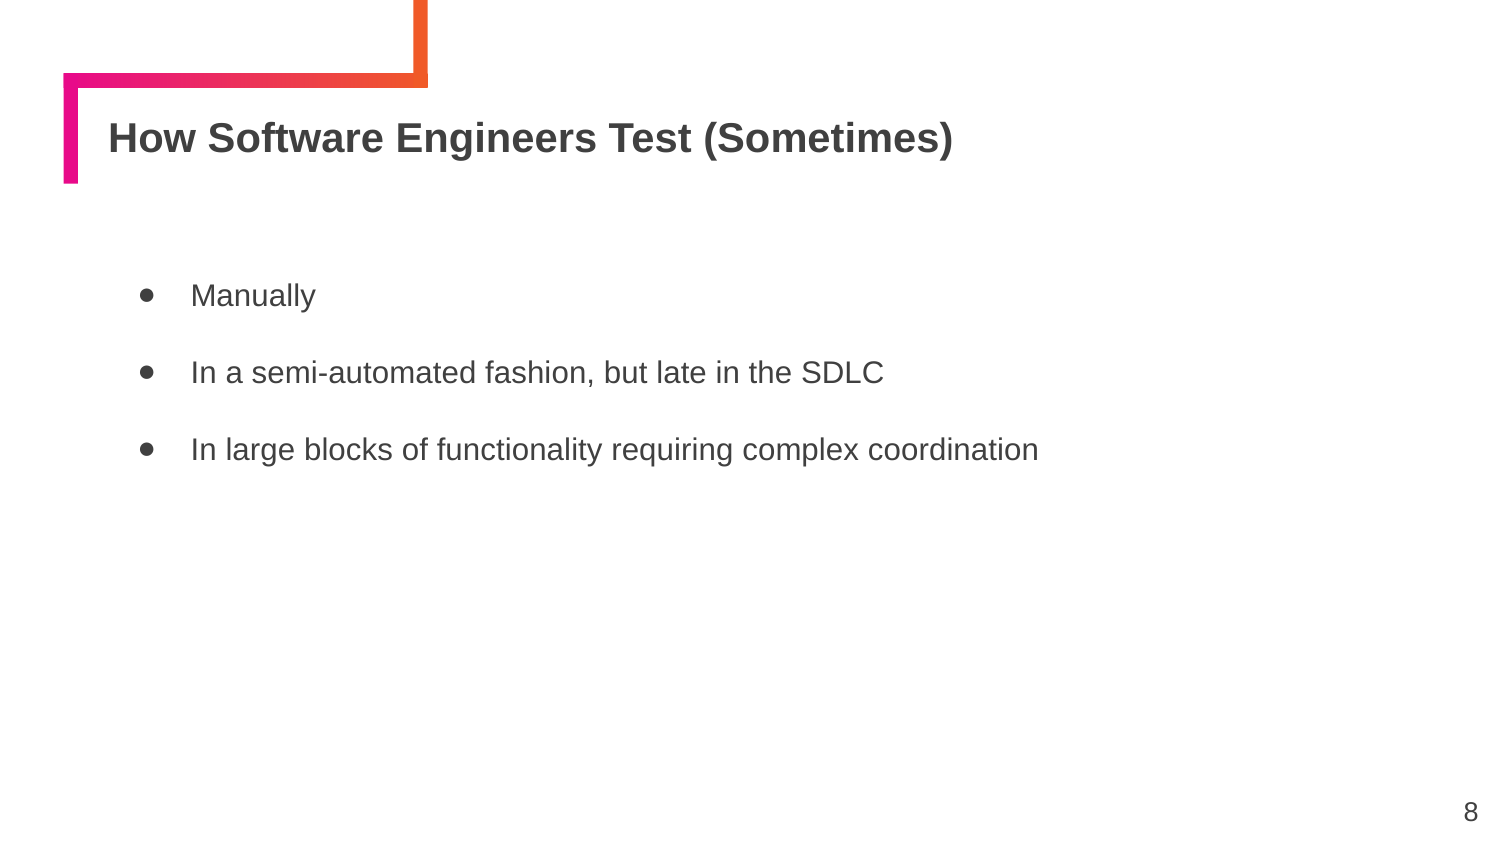

# How Software Engineers Test (Sometimes)
Manually
In a semi-automated fashion, but late in the SDLC
In large blocks of functionality requiring complex coordination
8